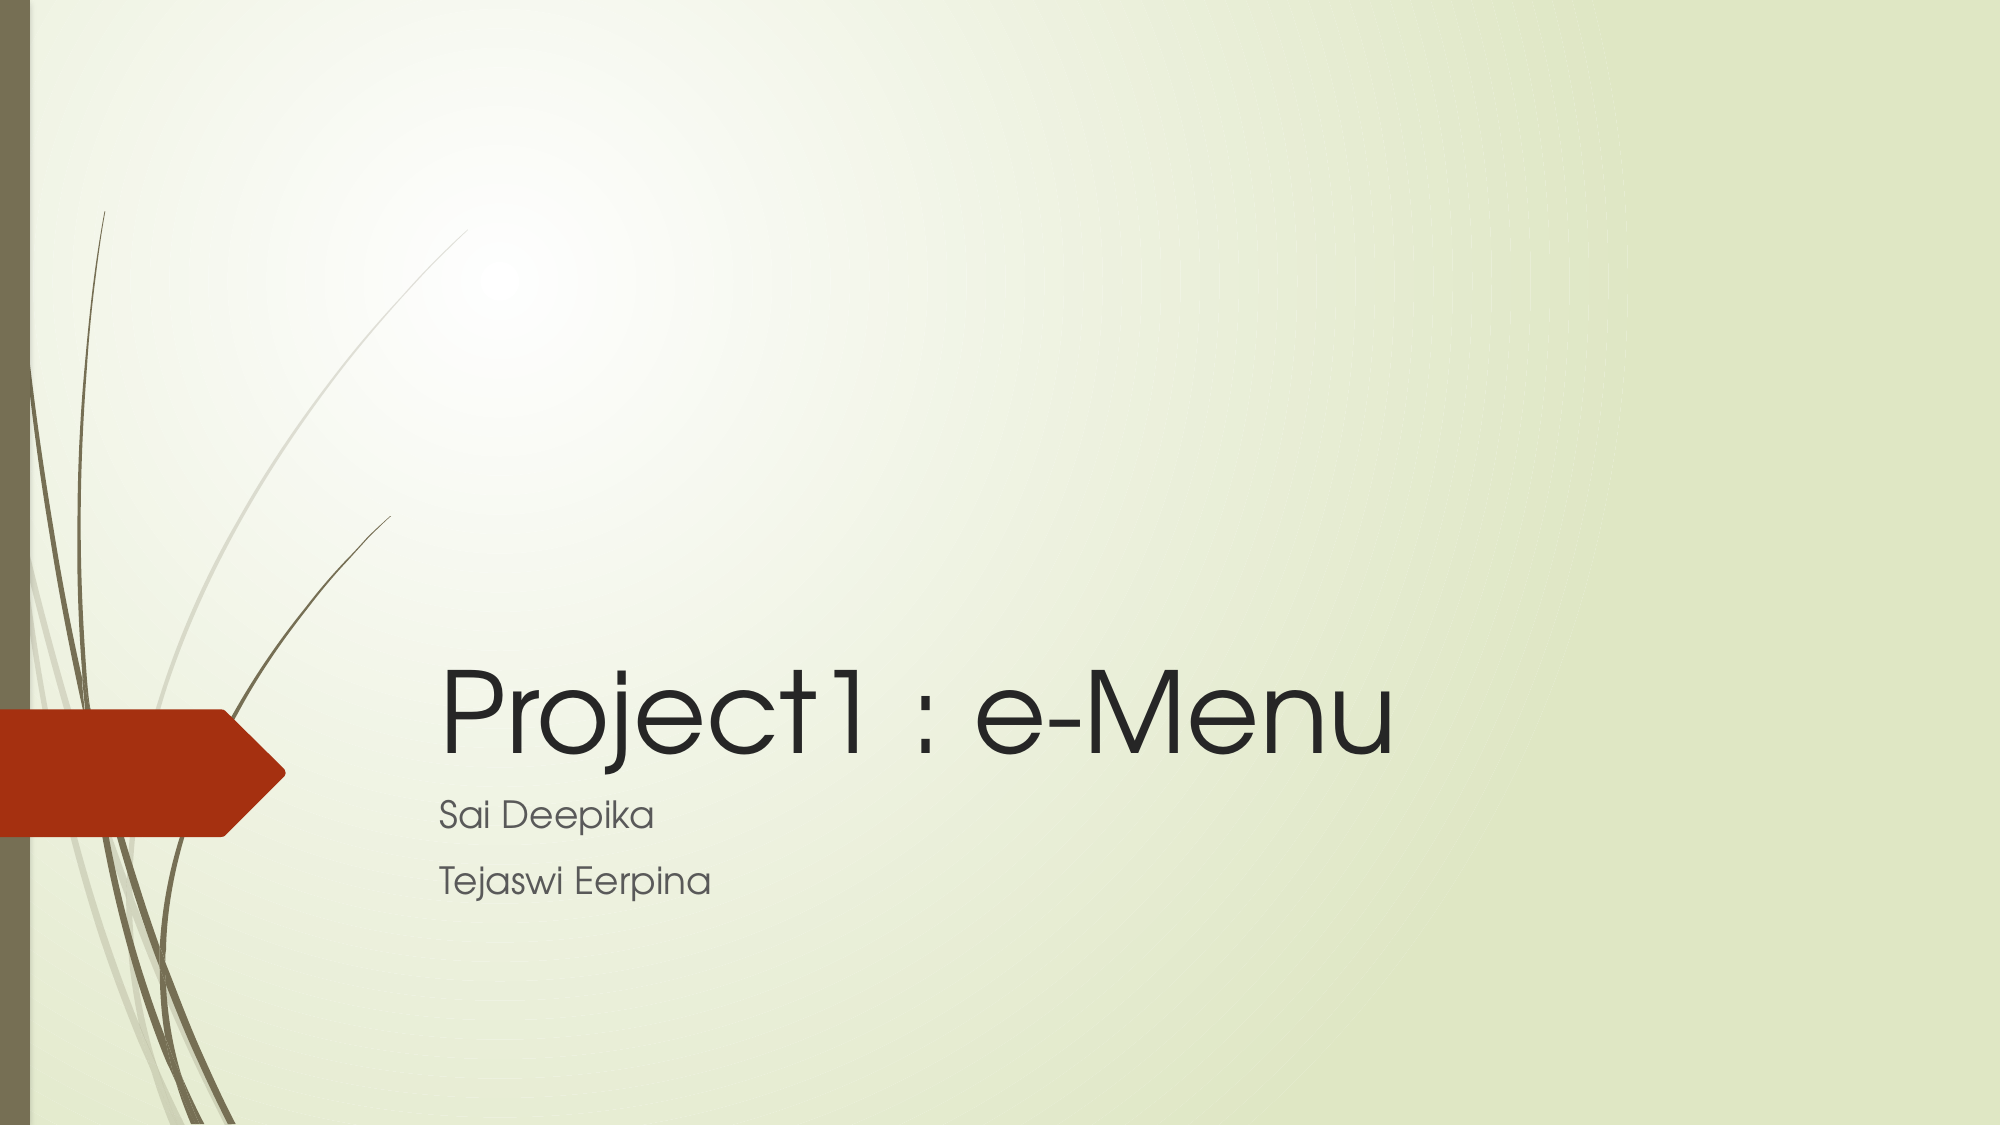

# Project1 : e-Menu
Sai Deepika
Tejaswi Eerpina